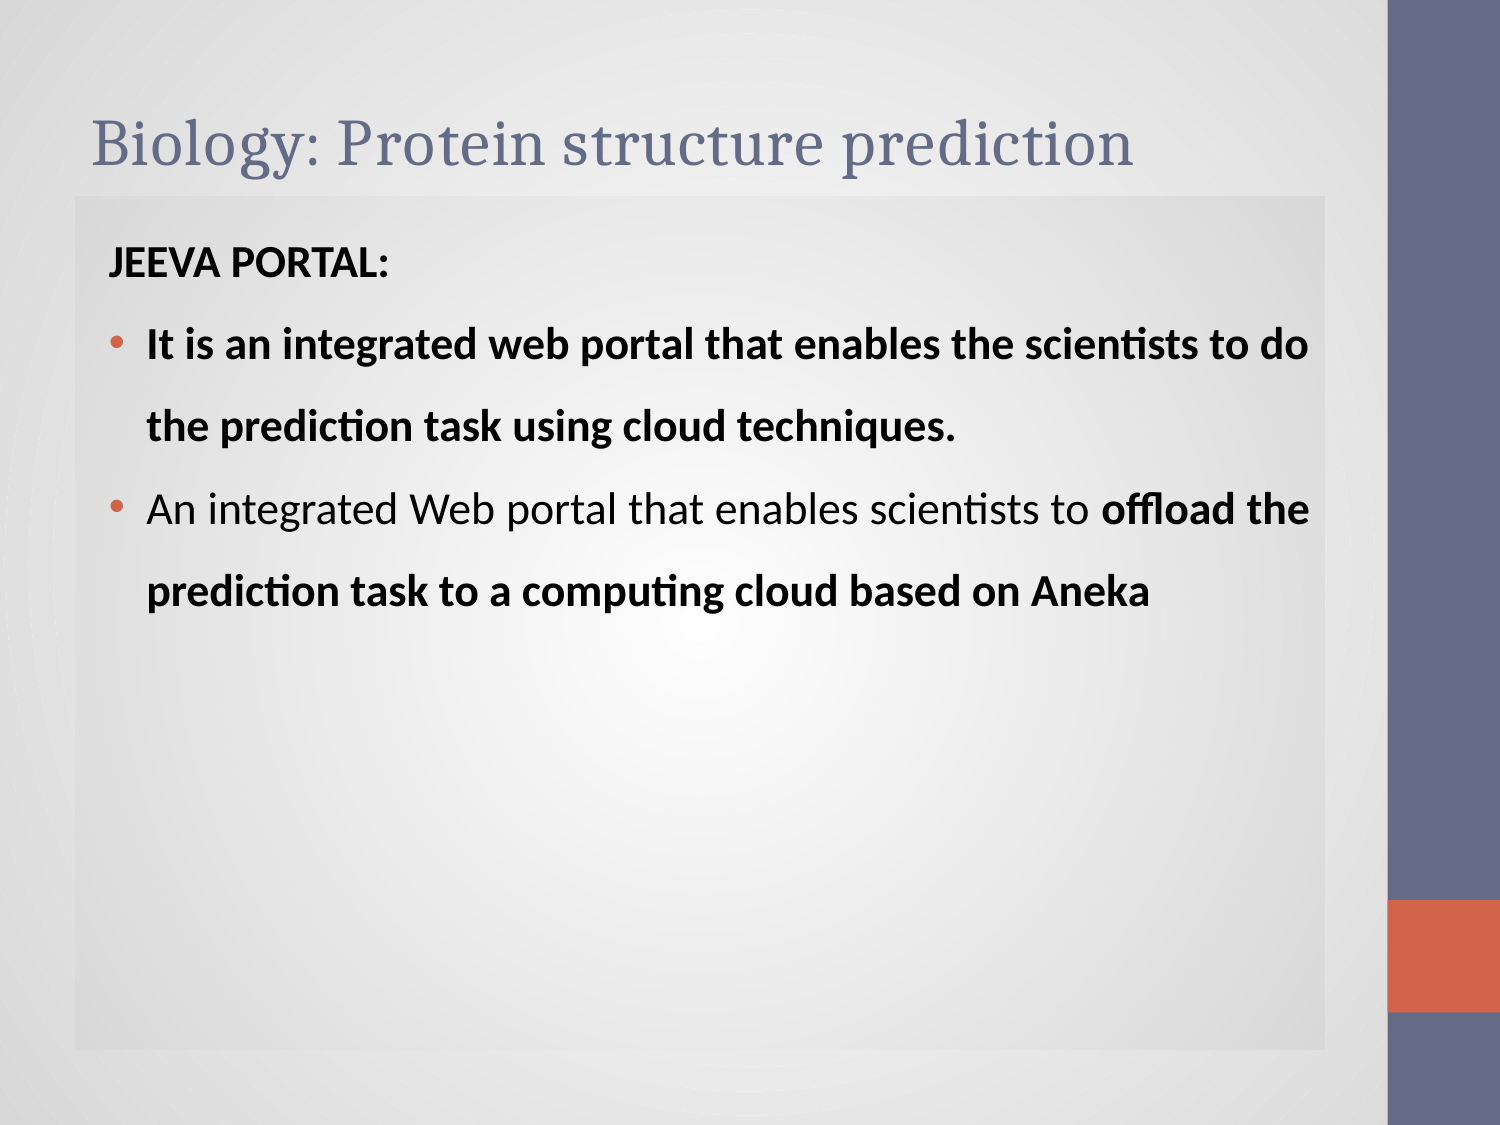

# Biology: Protein structure prediction
JEEVA PORTAL:
It is an integrated web portal that enables the scientists to do the prediction task using cloud techniques.
An integrated Web portal that enables scientists to offload the prediction task to a computing cloud based on Aneka